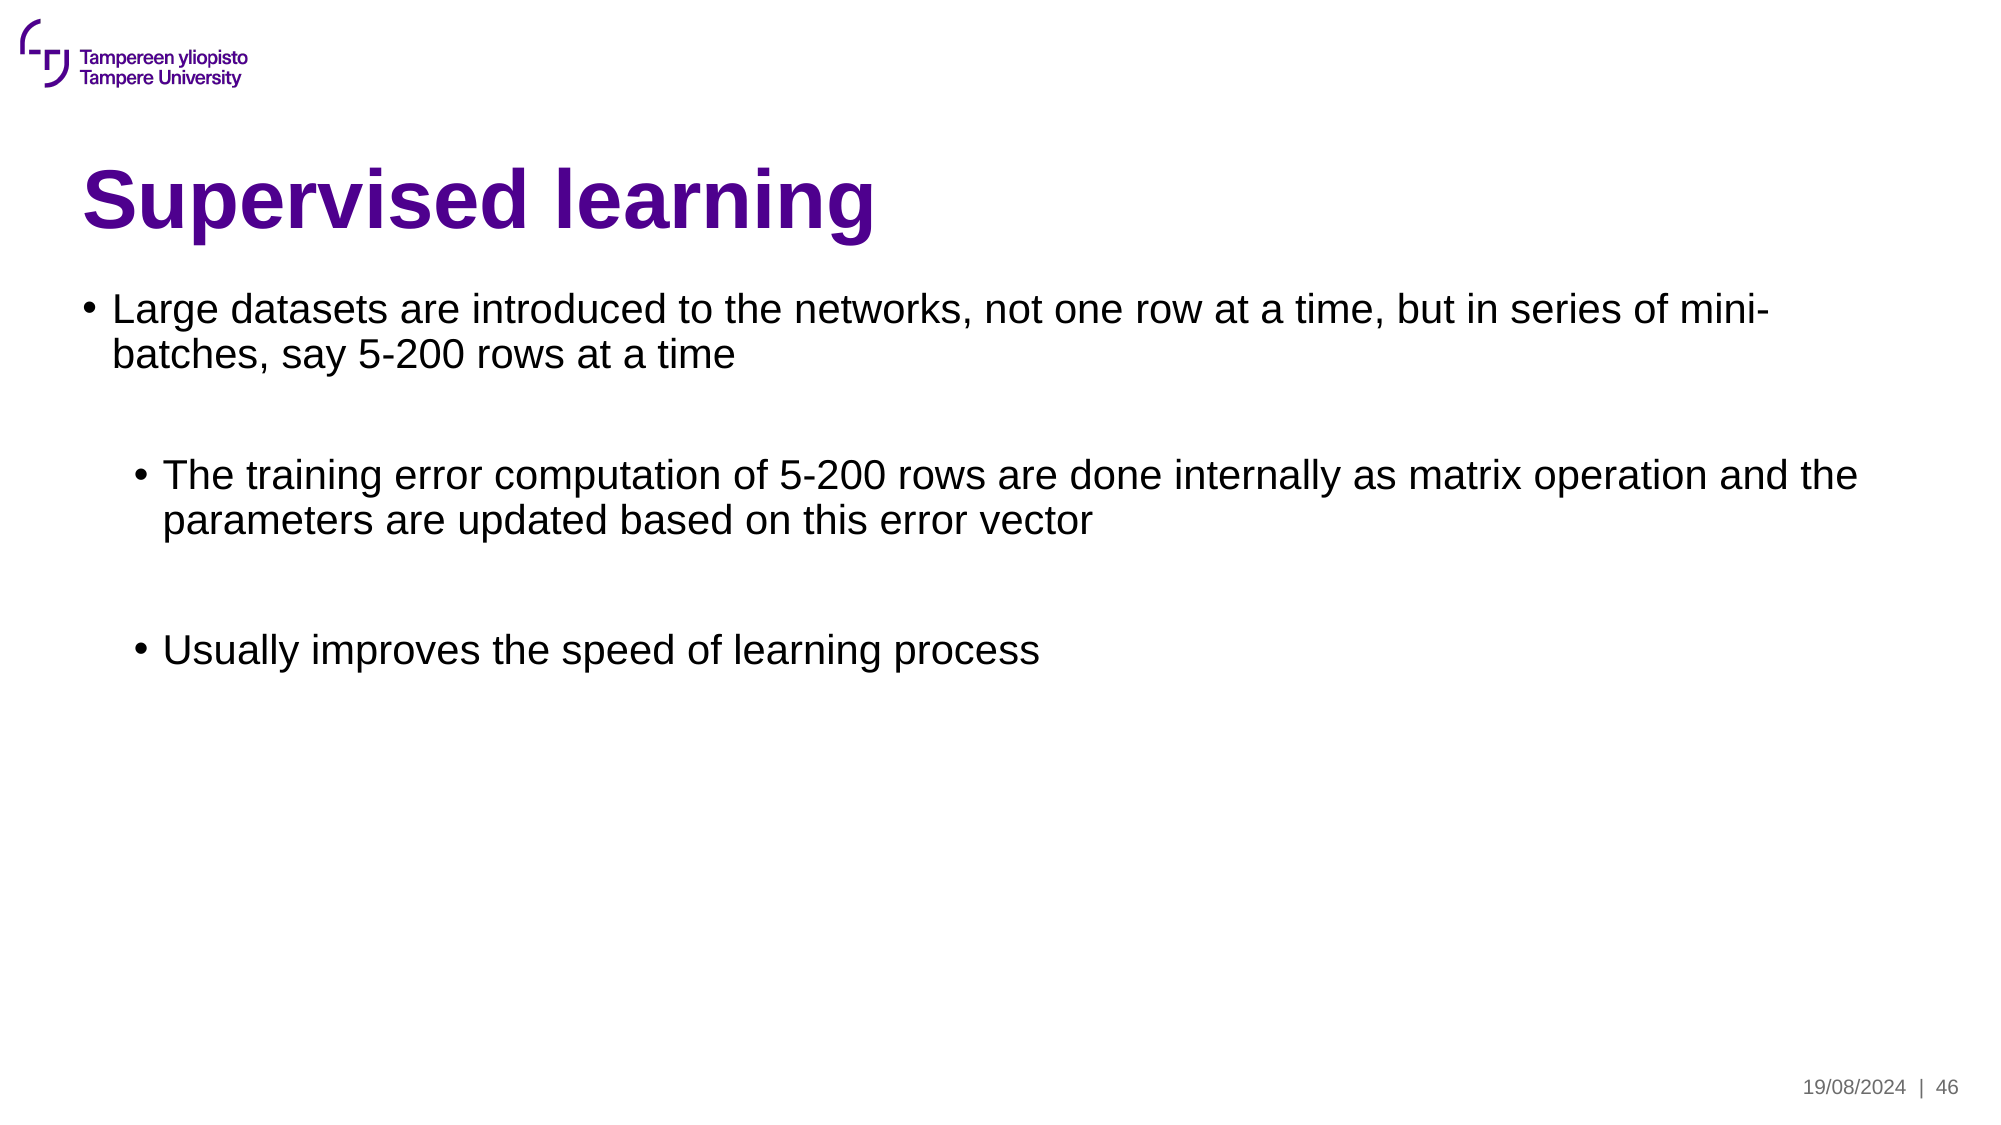

# Supervised learning
Large datasets are introduced to the networks, not one row at a time, but in series of mini-batches, say 5-200 rows at a time

The training error computation of 5-200 rows are done internally as matrix operation and the parameters are updated based on this error vector

Usually improves the speed of learning process

19/08/2024
|  46